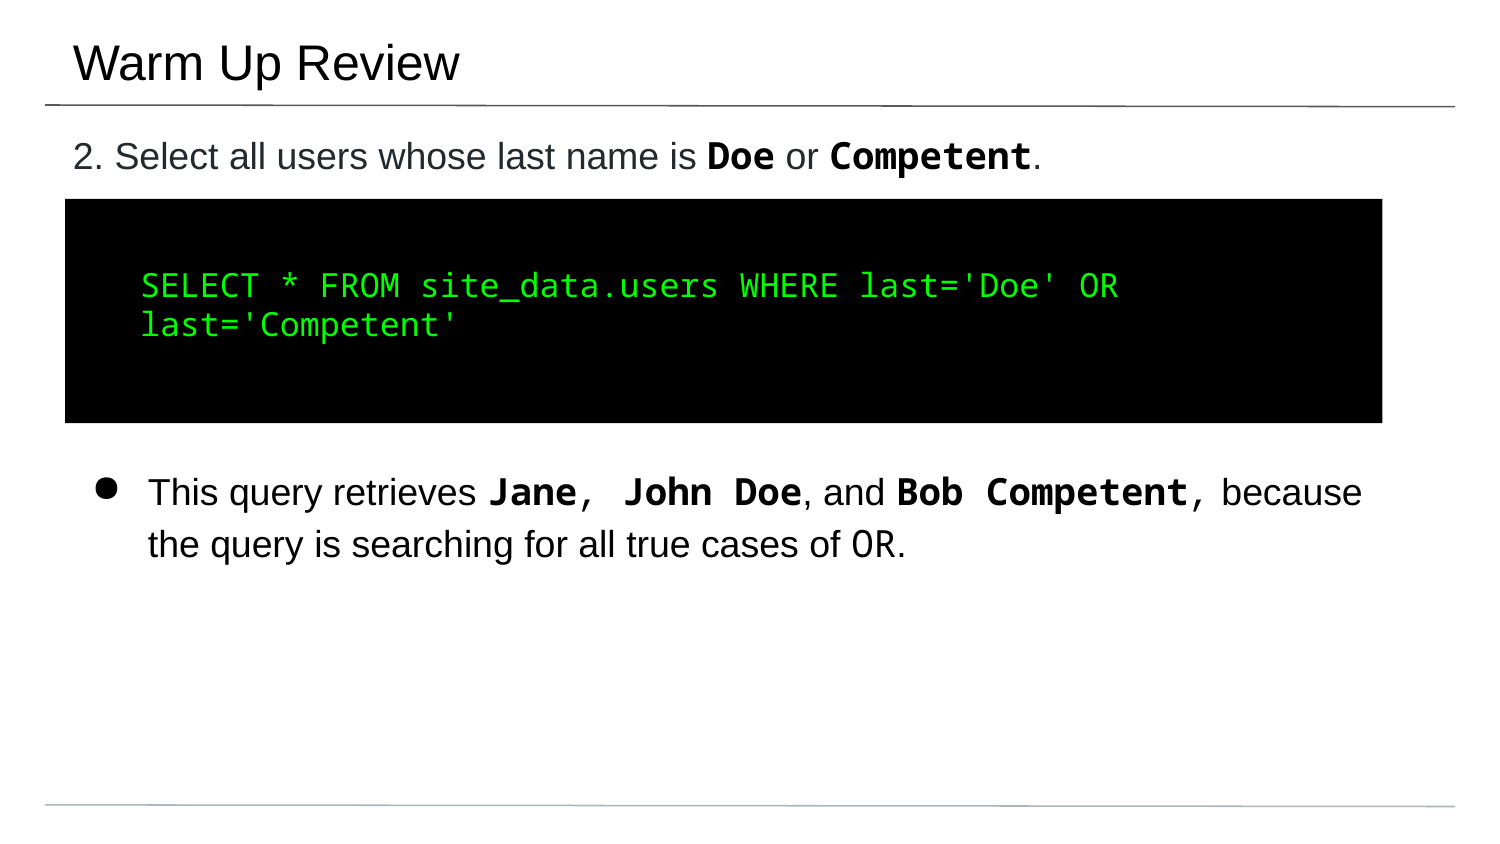

# Warm Up Review
2. Select all users whose last name is Doe or Competent.

SELECT * FROM site_data.users WHERE last='Doe' OR last='Competent'

This query retrieves Jane, John Doe, and Bob Competent, because the query is searching for all true cases of OR.